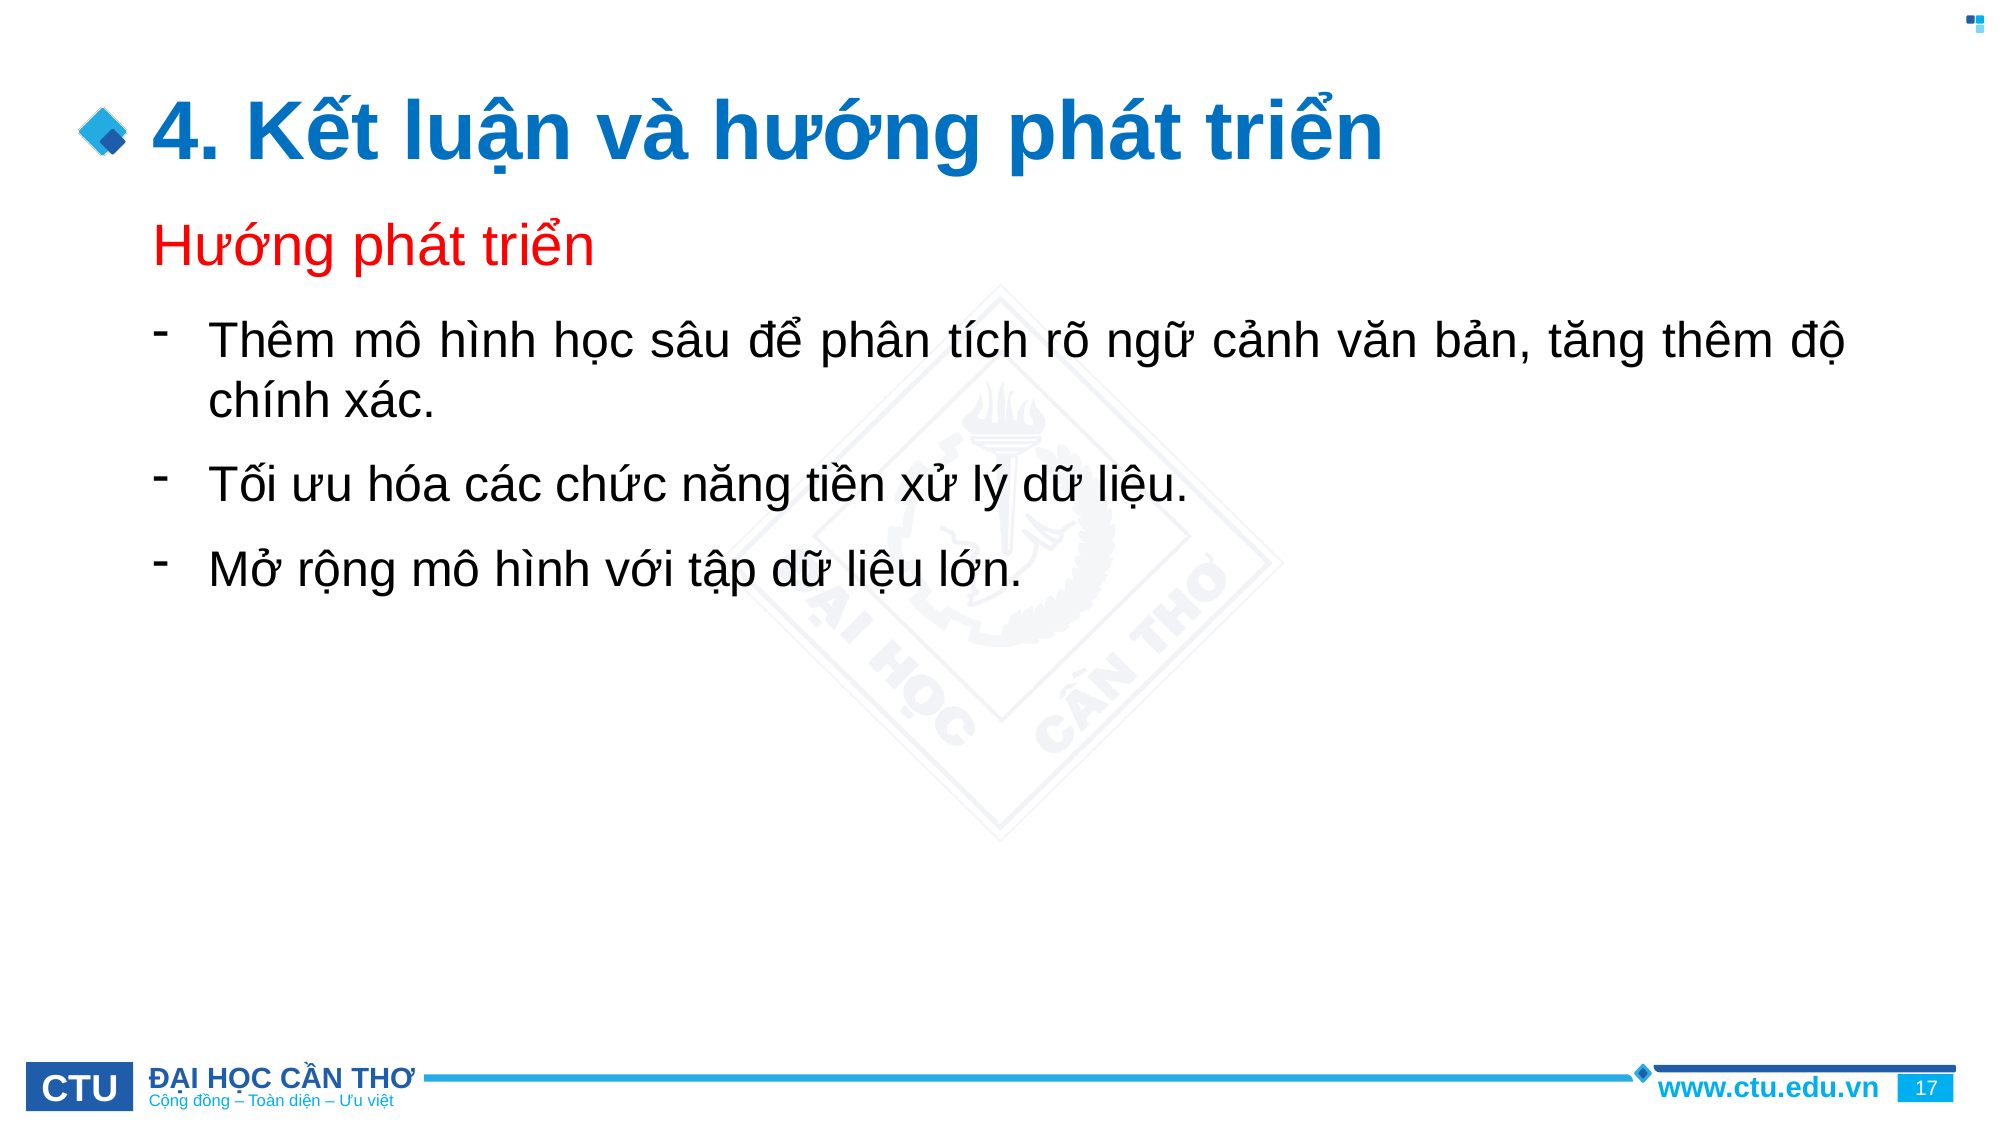

# 4. Kết luận và hướng phát triển
Hướng phát triển
Thêm mô hình học sâu để phân tích rõ ngữ cảnh văn bản, tăng thêm độ chính xác.
Tối ưu hóa các chức năng tiền xử lý dữ liệu.
Mở rộng mô hình với tập dữ liệu lớn.